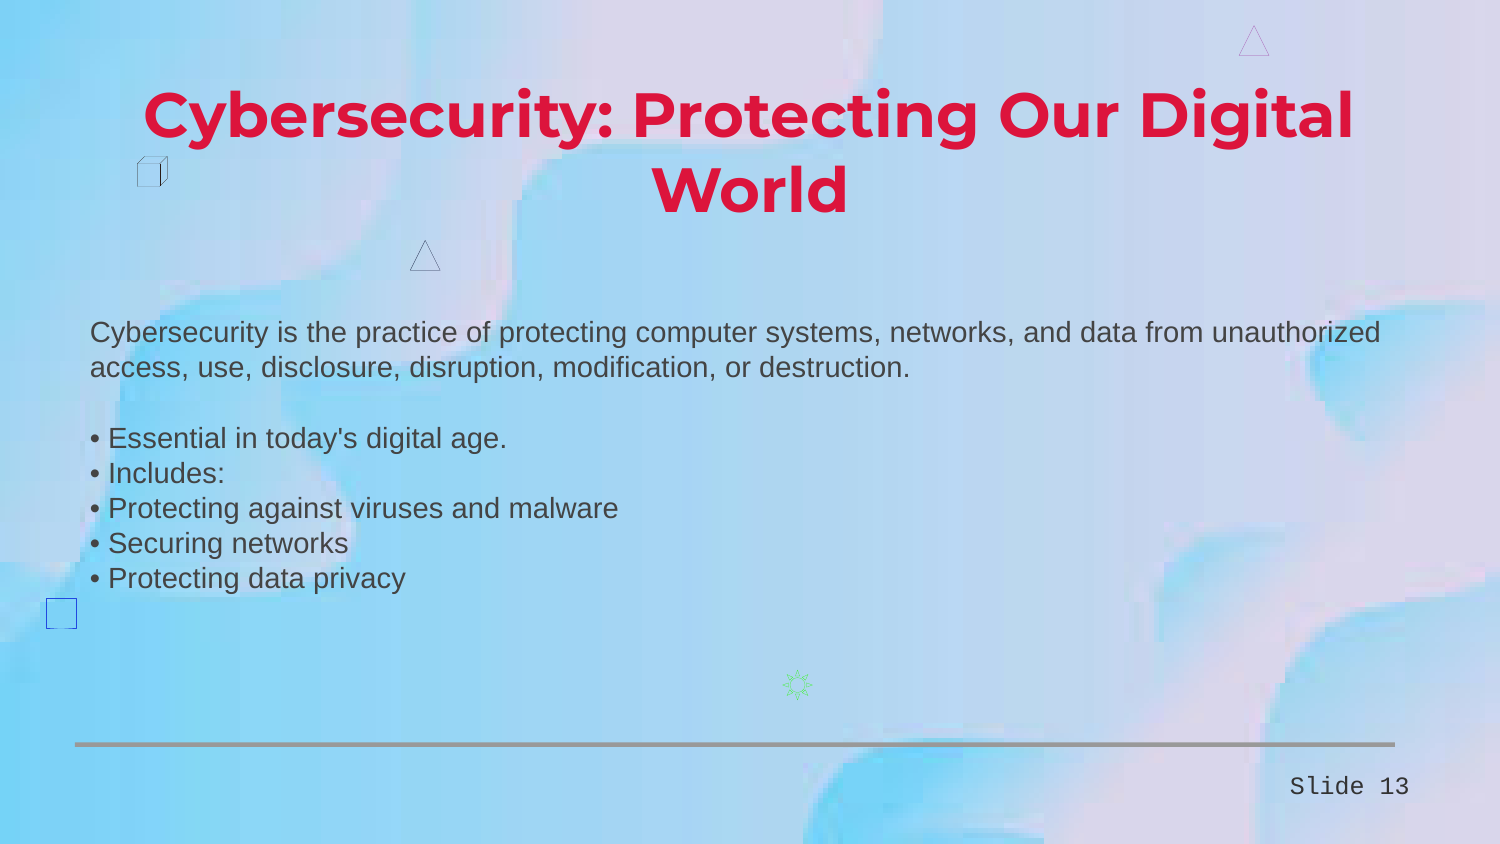

Cybersecurity: Protecting Our Digital World

Cybersecurity is the practice of protecting computer systems, networks, and data from unauthorized access, use, disclosure, disruption, modification, or destruction.

• Essential in today's digital age.
• Includes:
• Protecting against viruses and malware
• Securing networks
• Protecting data privacy

Slide 13